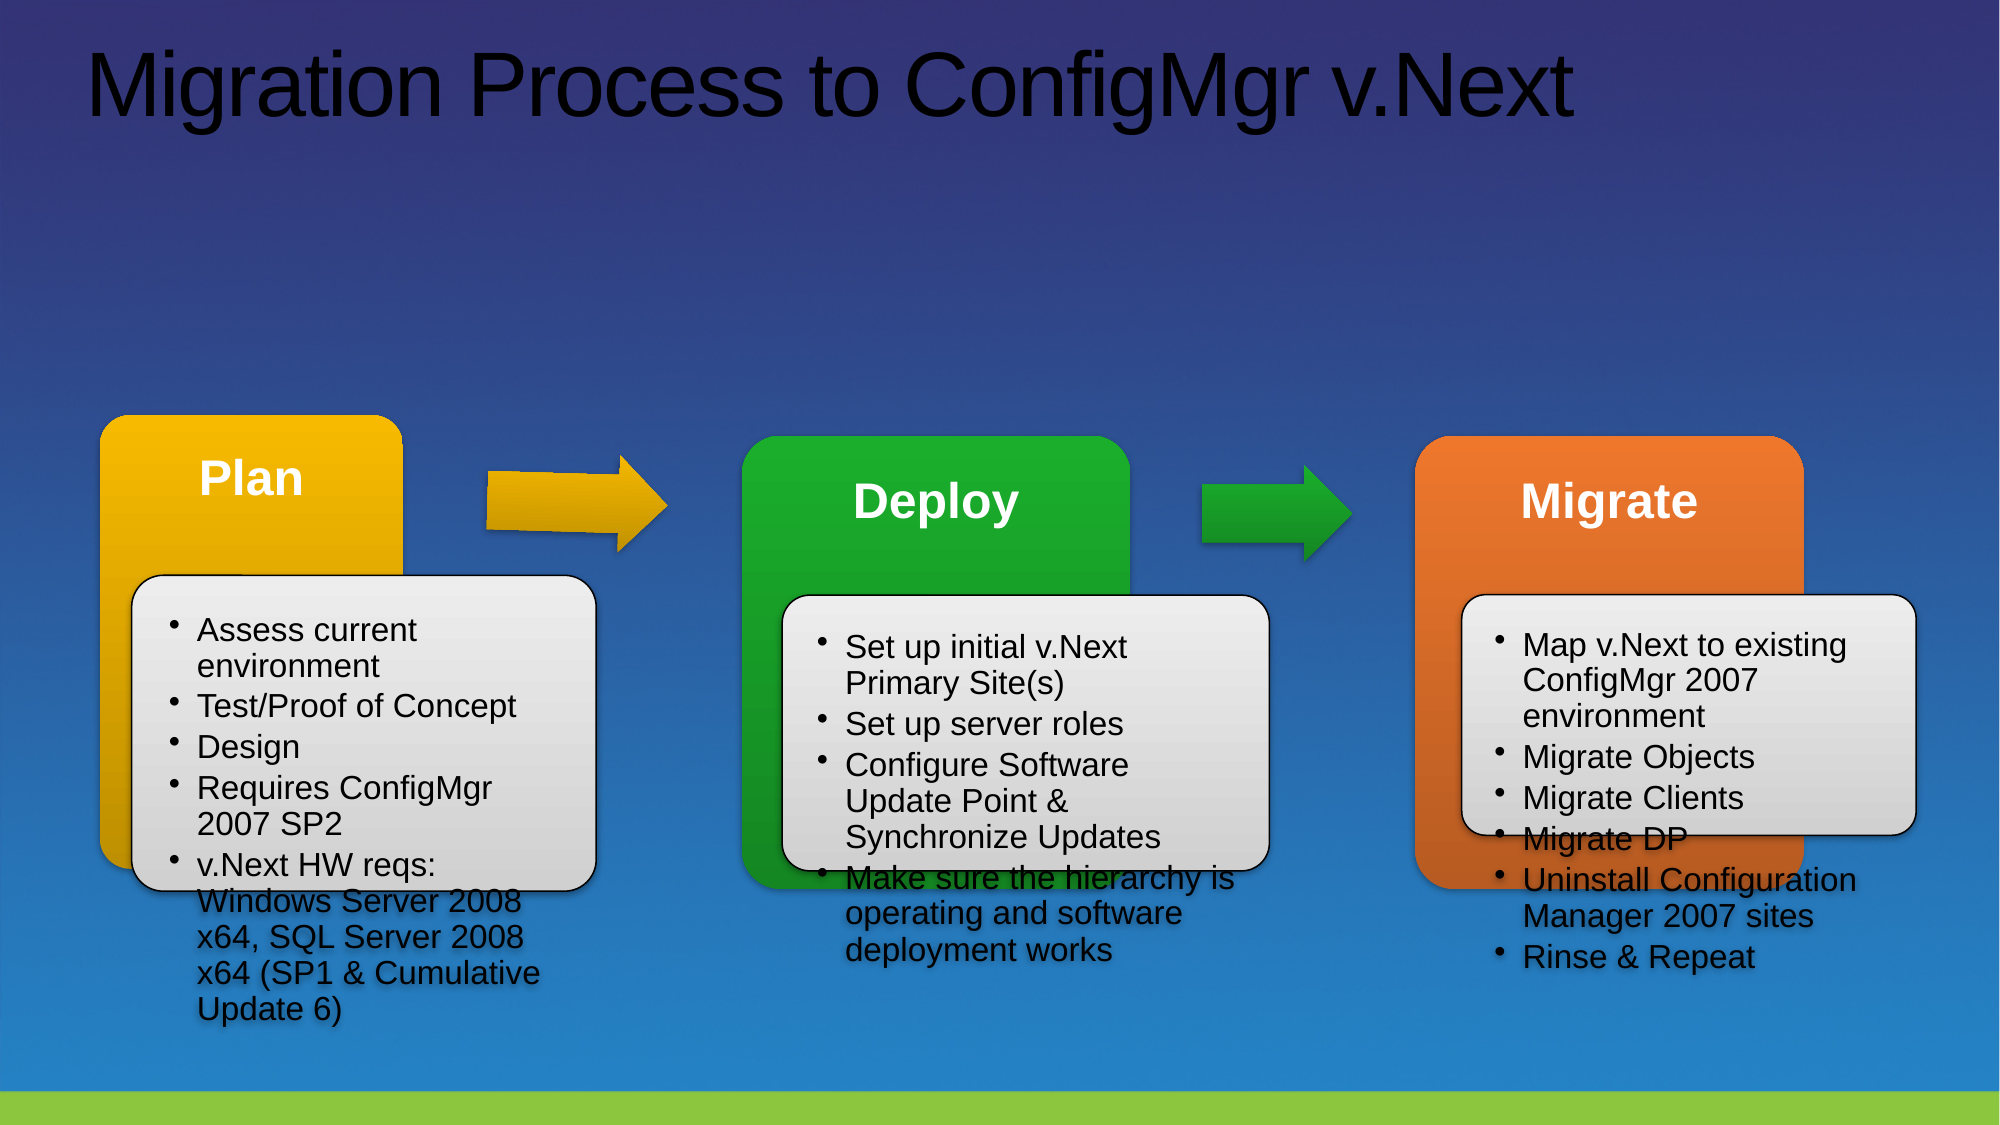

# Migration Process to ConfigMgr v.Next
Plan
Assess current environment
Test/Proof of Concept
Design
Requires ConfigMgr 2007 SP2
v.Next HW reqs: Windows Server 2008 x64, SQL Server 2008 x64 (SP1 & Cumulative Update 6)

Deploy
Set up initial v.Next Primary Site(s)
Set up server roles
Configure Software Update Point & Synchronize Updates
Make sure the hierarchy is operating and software deployment works

Migrate
Map v.Next to existing ConfigMgr 2007 environment
Migrate Objects
Migrate Clients
Migrate DP
Uninstall Configuration Manager 2007 sites
Rinse & Repeat